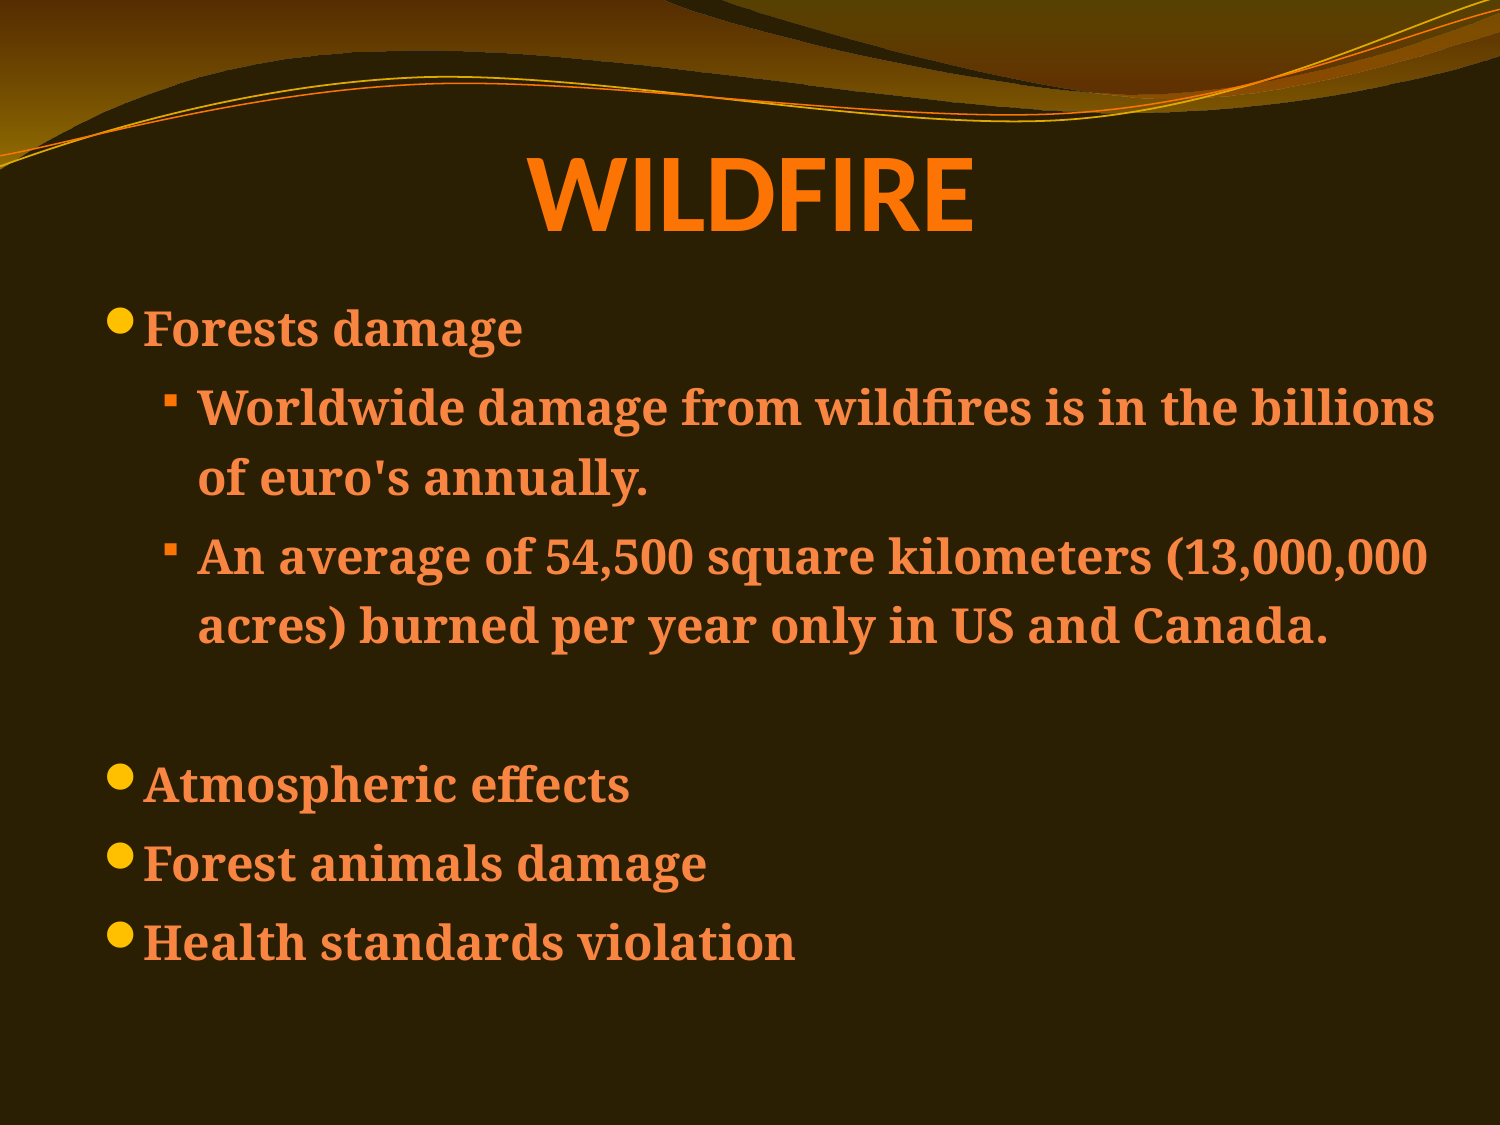

# Wildfire
Forests damage
Worldwide damage from wildfires is in the billions of euro's annually.
An average of 54,500 square kilometers (13,000,000 acres) burned per year only in US and Canada.

Atmospheric effects
Forest animals damage
Health standards violation